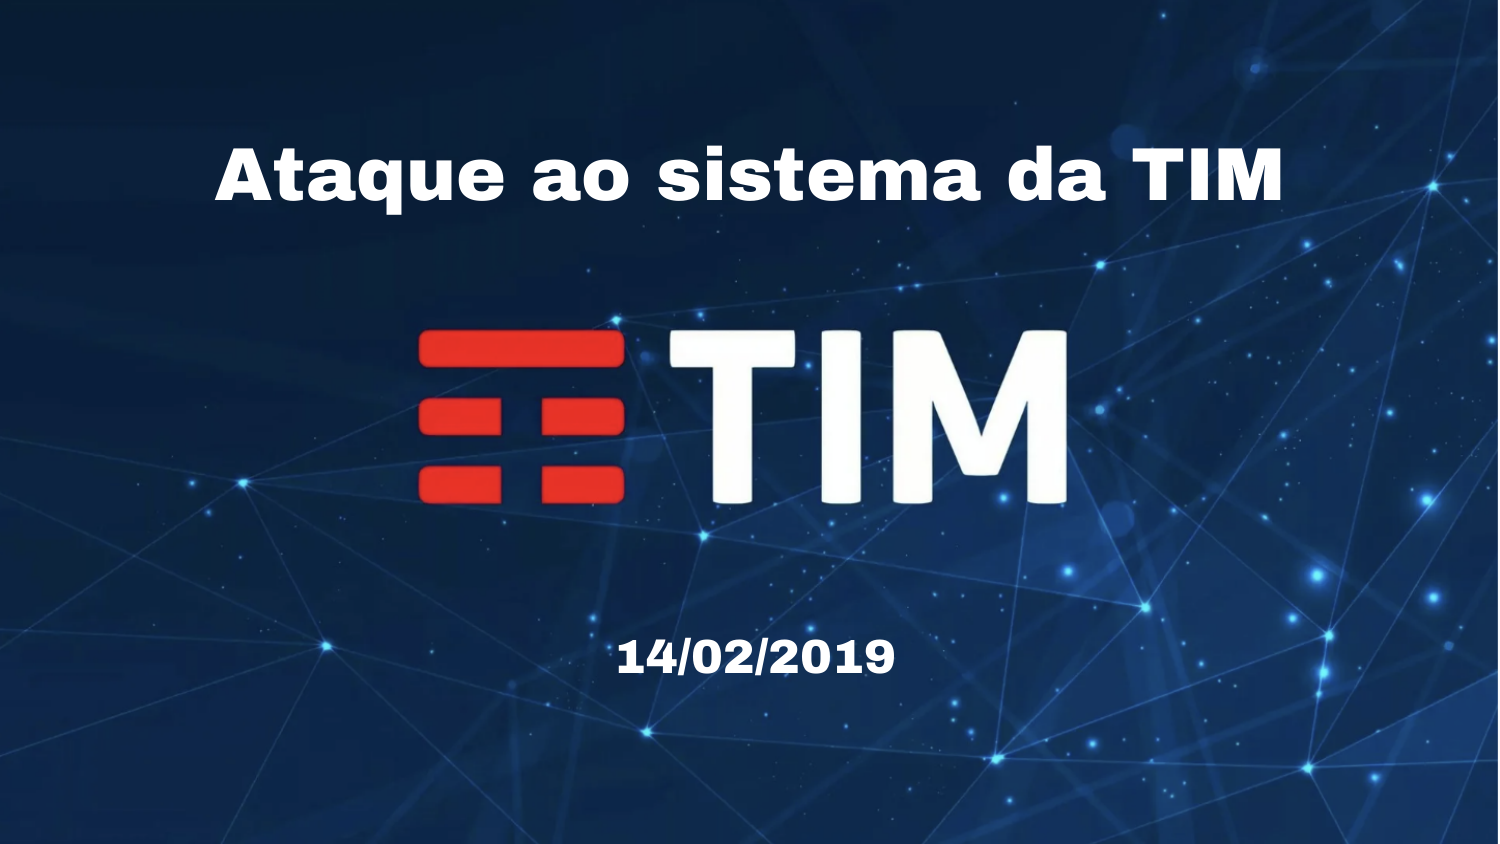

# Ataque ao sistema da TIM
14/02/2019